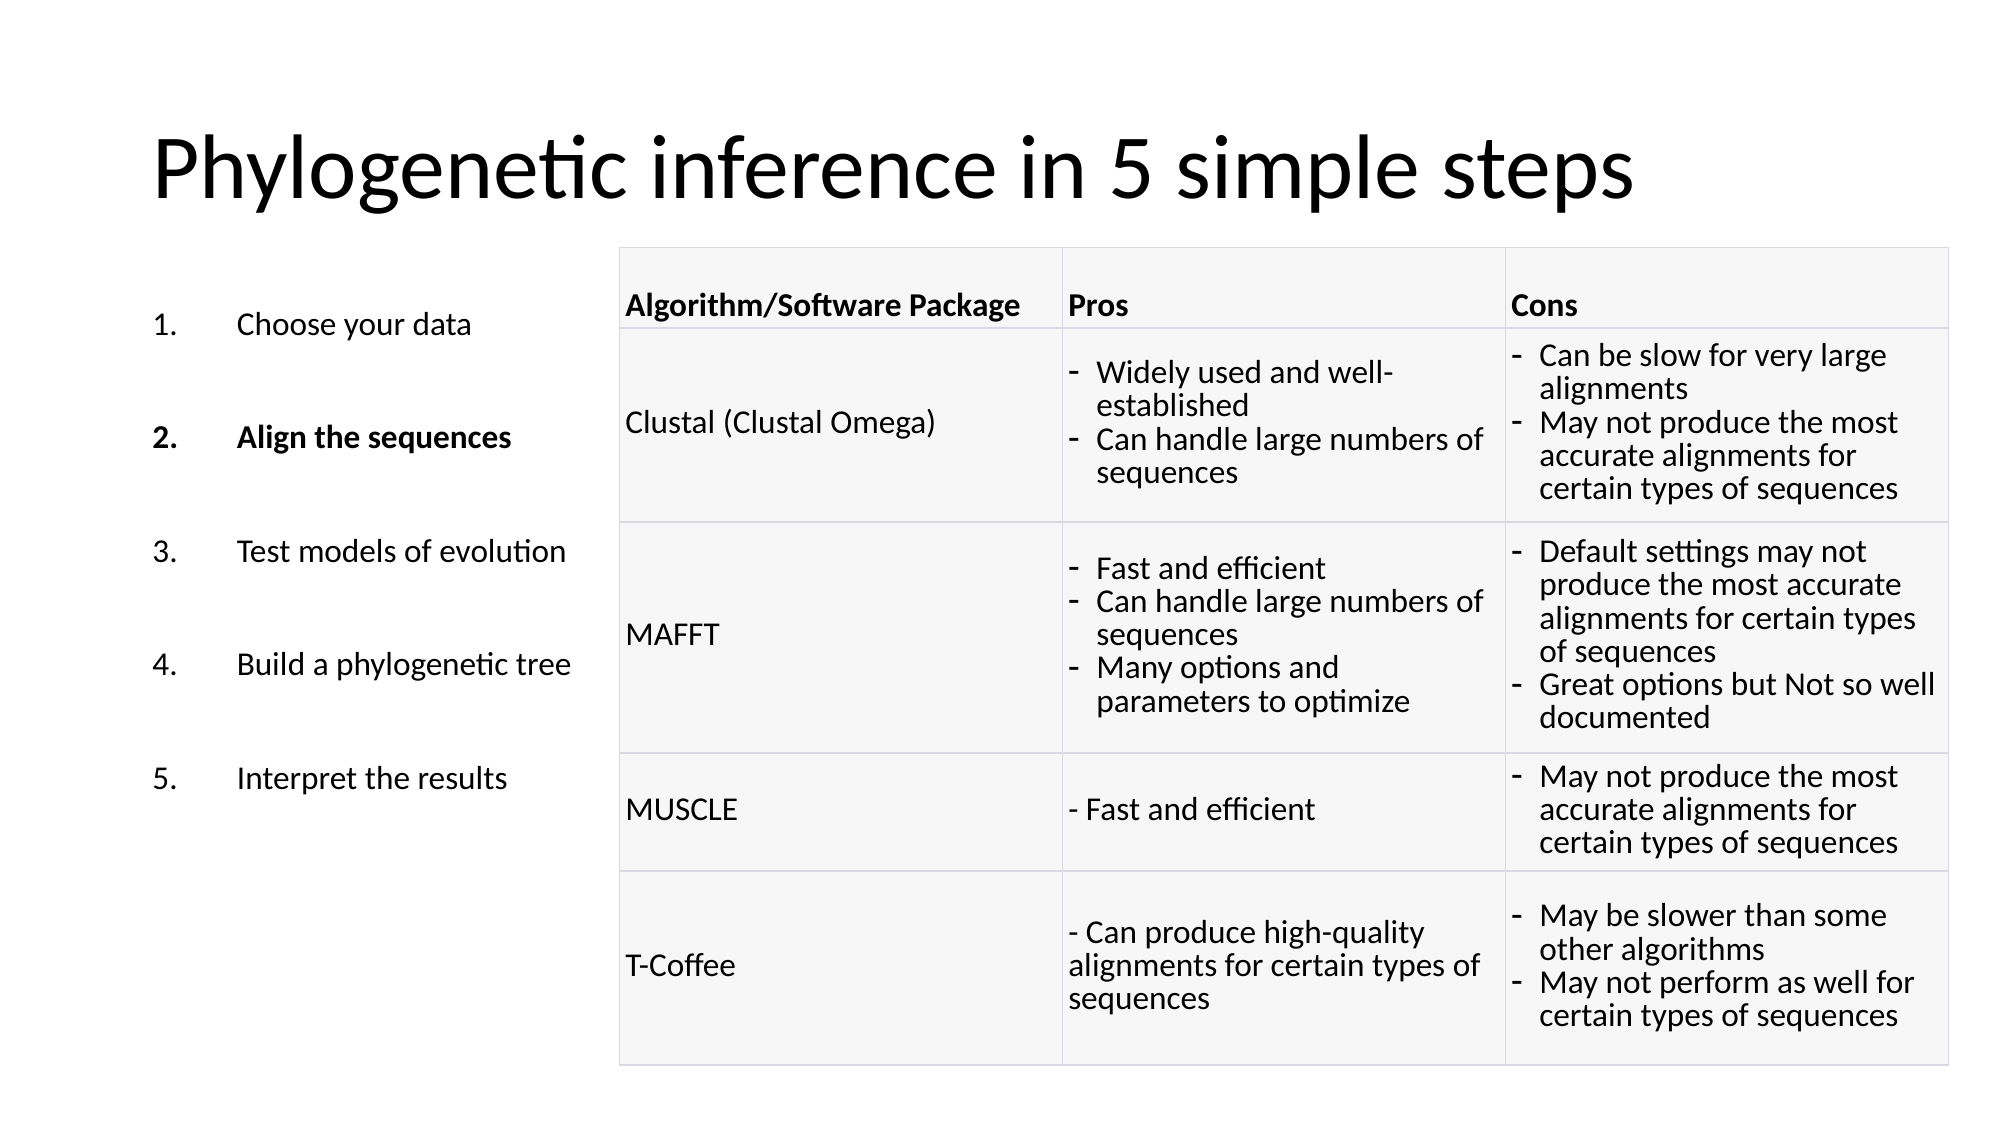

# Phylogenetic inference in 5 simple steps
| Algorithm/Software Package | Pros | Cons |
| --- | --- | --- |
| Clustal (Clustal Omega) | Widely used and well-established Can handle large numbers of sequences | Can be slow for very large alignments May not produce the most accurate alignments for certain types of sequences |
| MAFFT | Fast and efficient Can handle large numbers of sequences Many options and parameters to optimize | Default settings may not produce the most accurate alignments for certain types of sequences Great options but Not so well documented |
| MUSCLE | - Fast and efficient | May not produce the most accurate alignments for certain types of sequences |
| T-Coffee | - Can produce high-quality alignments for certain types of sequences | May be slower than some other algorithms May not perform as well for certain types of sequences |
Choose your data

Align the sequences

Test models of evolution

Build a phylogenetic tree

Interpret the results